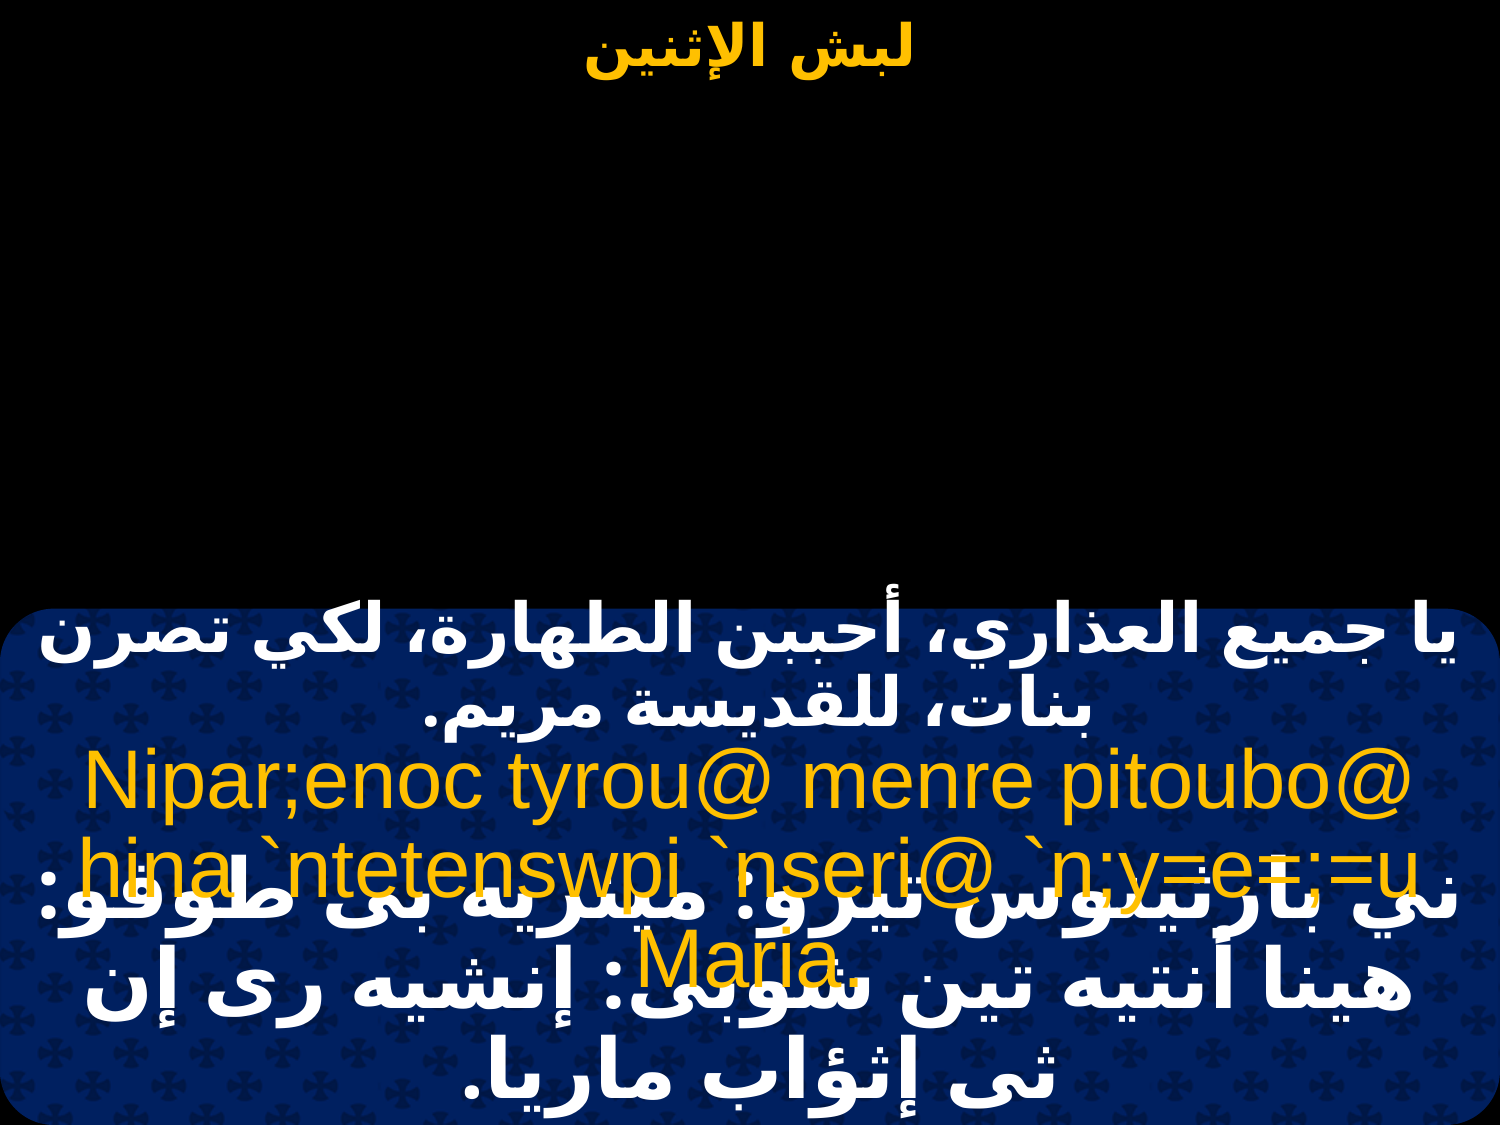

#
يا جميع العذاري، أحببن الطهارة، لكي تصرن بنات، للقديسة مريم.
Nipar;enoc tyrou@ menre pitoubo@ hina `ntetenswpi `nseri@ `n;y=e=;=u Maria.
ني بارثينوس تيرو: مينريه بى طوفو: هينا أنتيه تين شوبى: إنشيه رى إن ثى إثؤاب ماريا.